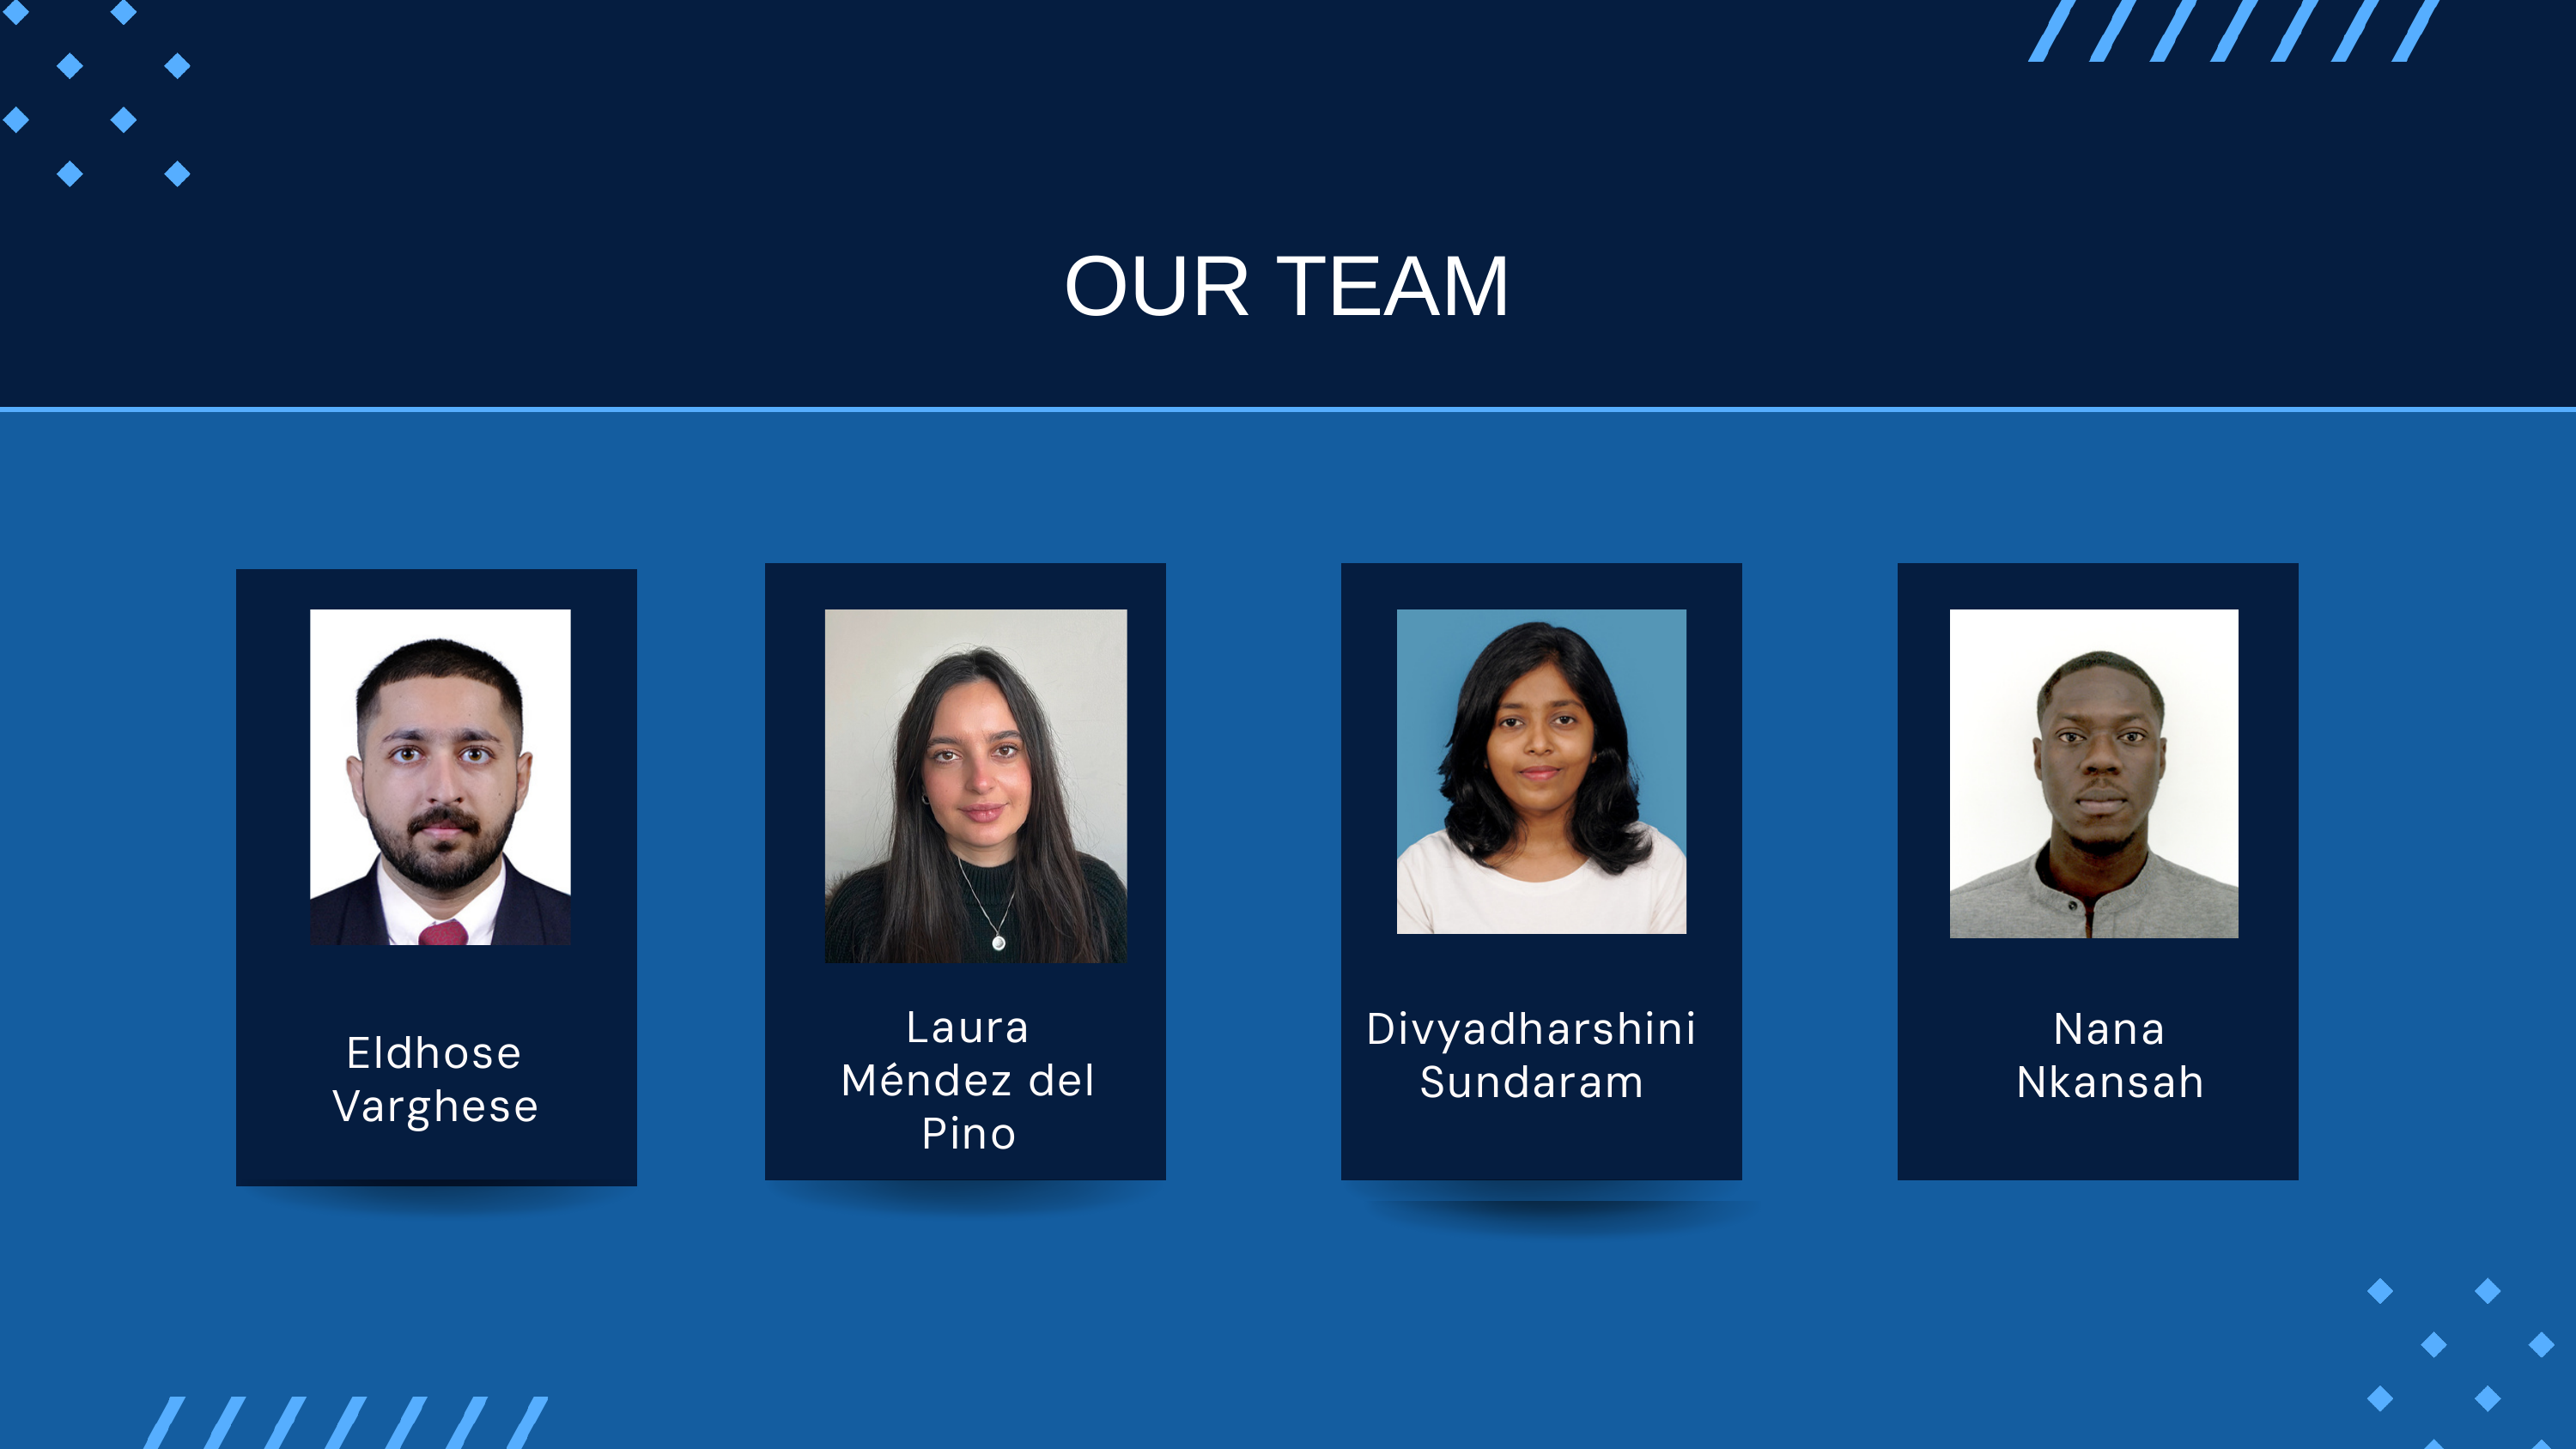

OUR TEAM

Claudia Alves
Laura Méndez del Pino
Divyadharshini
Sundaram
Nana Nkansah
Eldhose Varghese